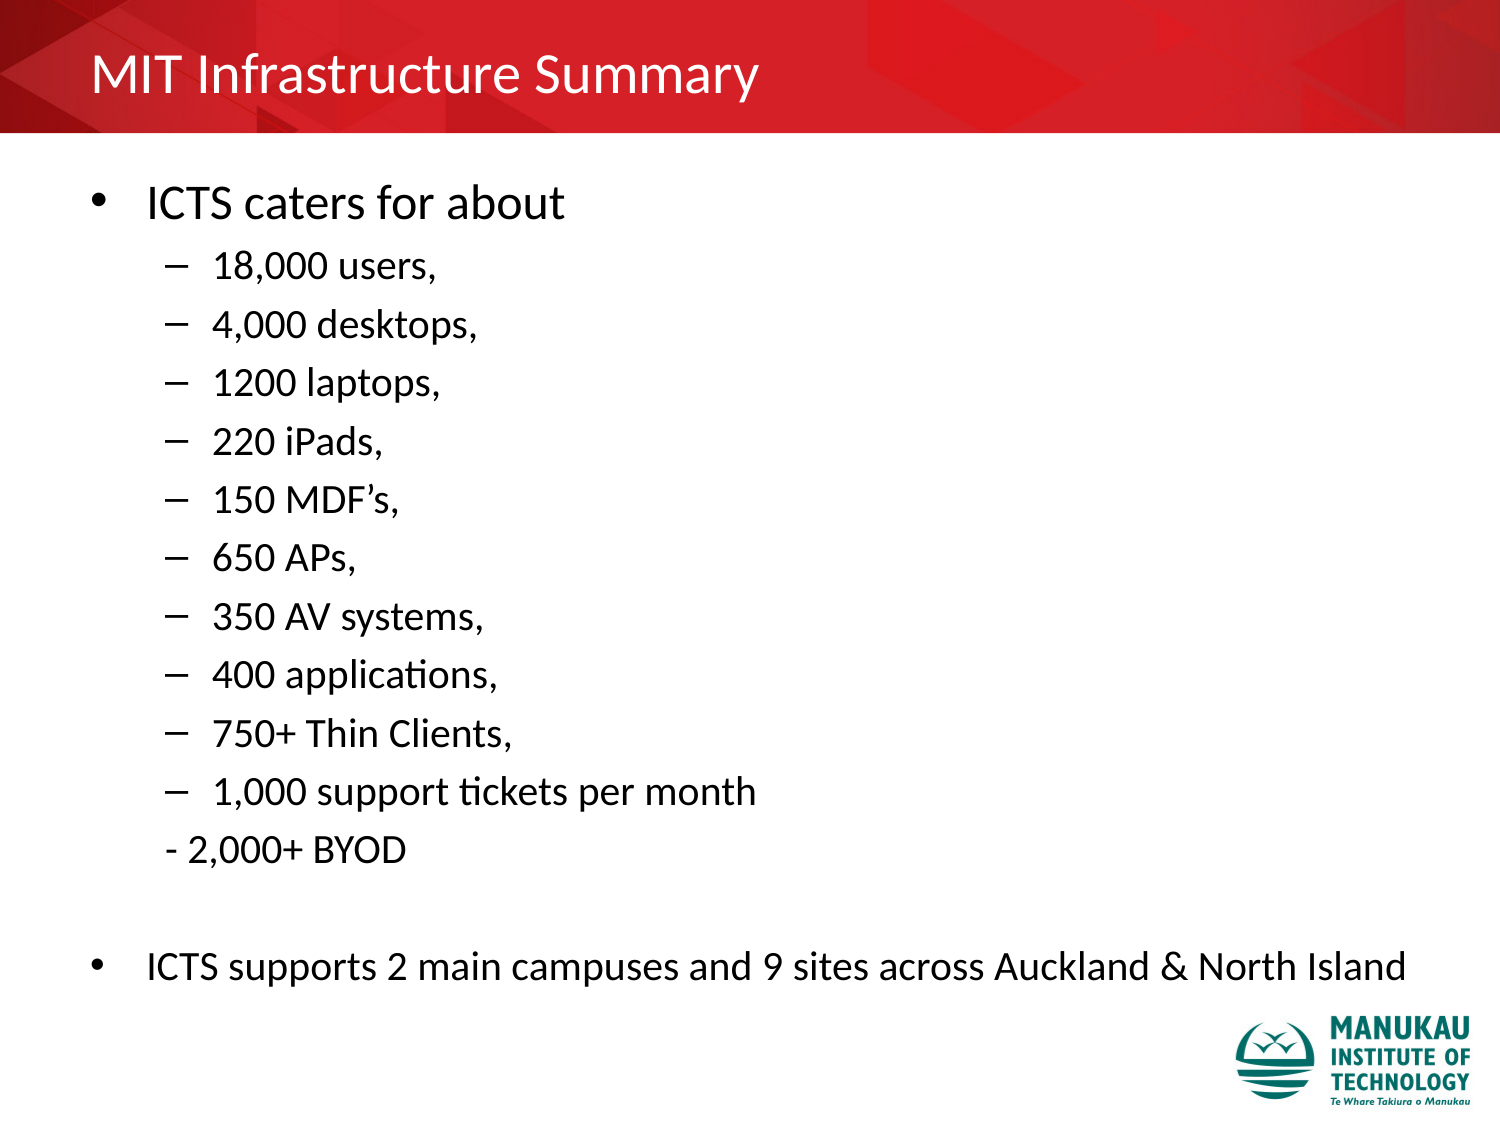

# MIT Infrastructure Summary
ICTS caters for about
18,000 users,
4,000 desktops,
1200 laptops,
220 iPads,
150 MDF’s,
650 APs,
350 AV systems,
400 applications,
750+ Thin Clients,
1,000 support tickets per month
- 2,000+ BYOD

ICTS supports 2 main campuses and 9 sites across Auckland & North Island